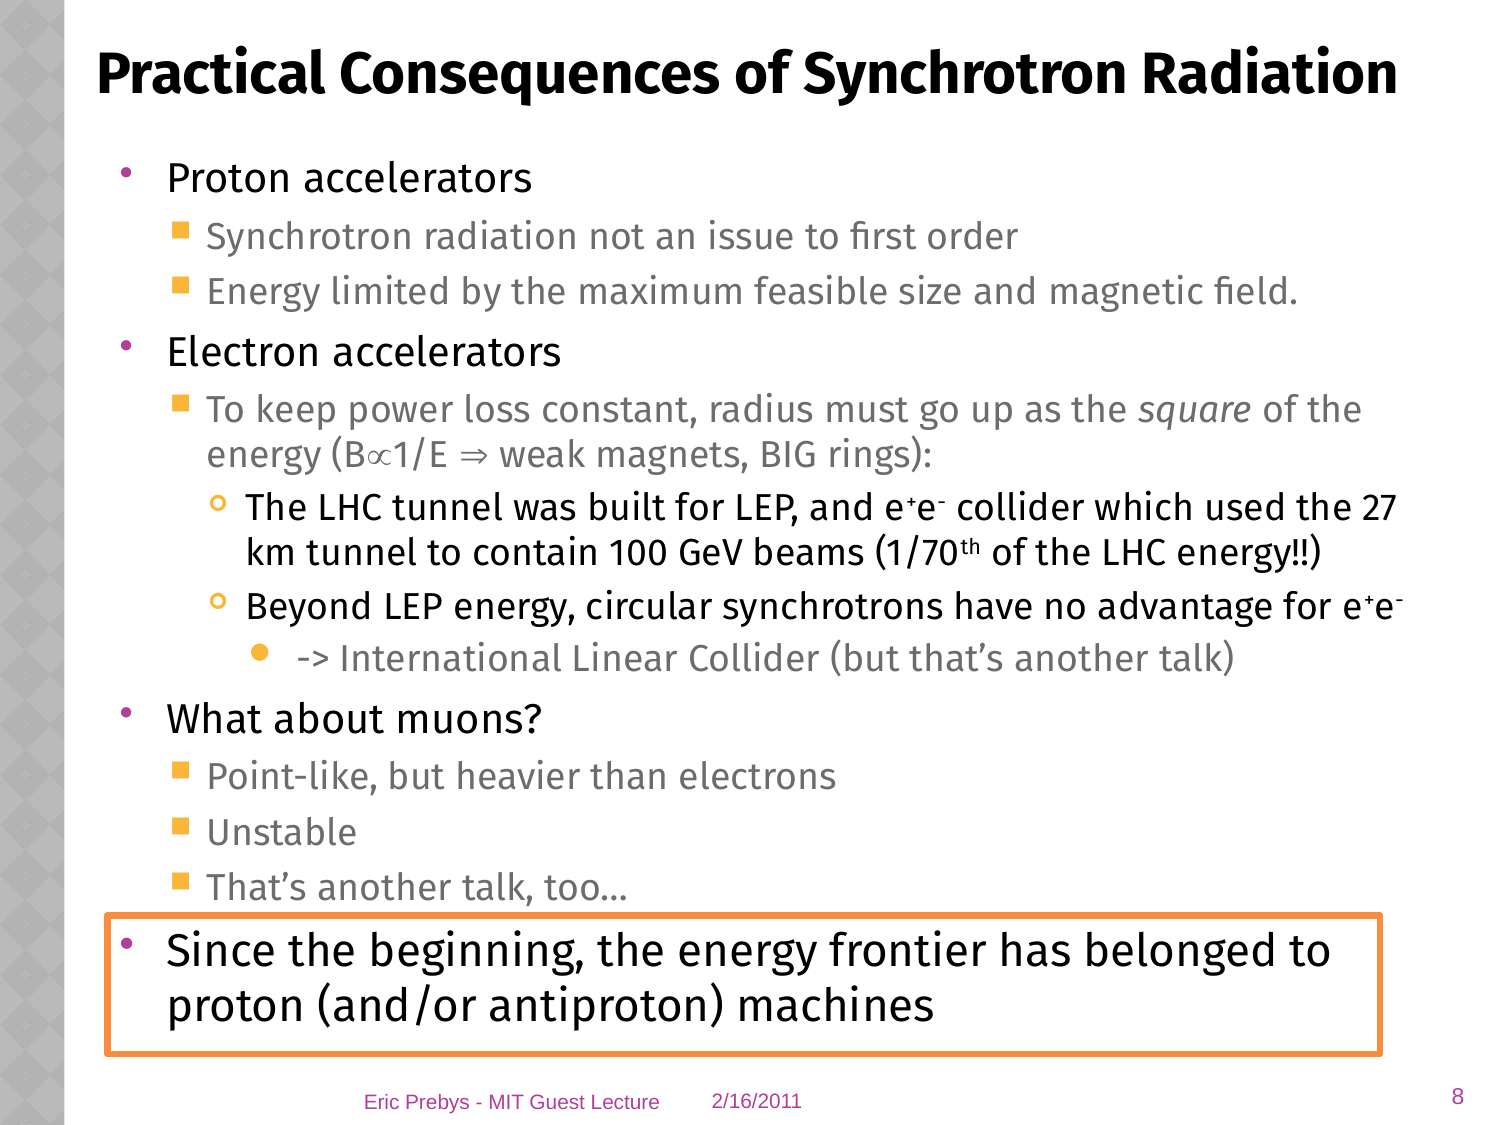

# Practical Consequences of Synchrotron Radiation
Proton accelerators
Synchrotron radiation not an issue to first order
Energy limited by the maximum feasible size and magnetic field.
Electron accelerators
To keep power loss constant, radius must go up as the square of the energy (B∝1/E ⇒ weak magnets, BIG rings):
The LHC tunnel was built for LEP, and e+e- collider which used the 27 km tunnel to contain 100 GeV beams (1/70th of the LHC energy!!)
Beyond LEP energy, circular synchrotrons have no advantage for e+e-
 -> International Linear Collider (but that’s another talk)
What about muons?
Point-like, but heavier than electrons
Unstable
That’s another talk, too…
Since the beginning, the energy frontier has belonged to proton (and/or antiproton) machines

8
Eric Prebys - MIT Guest Lecture
2/16/2011